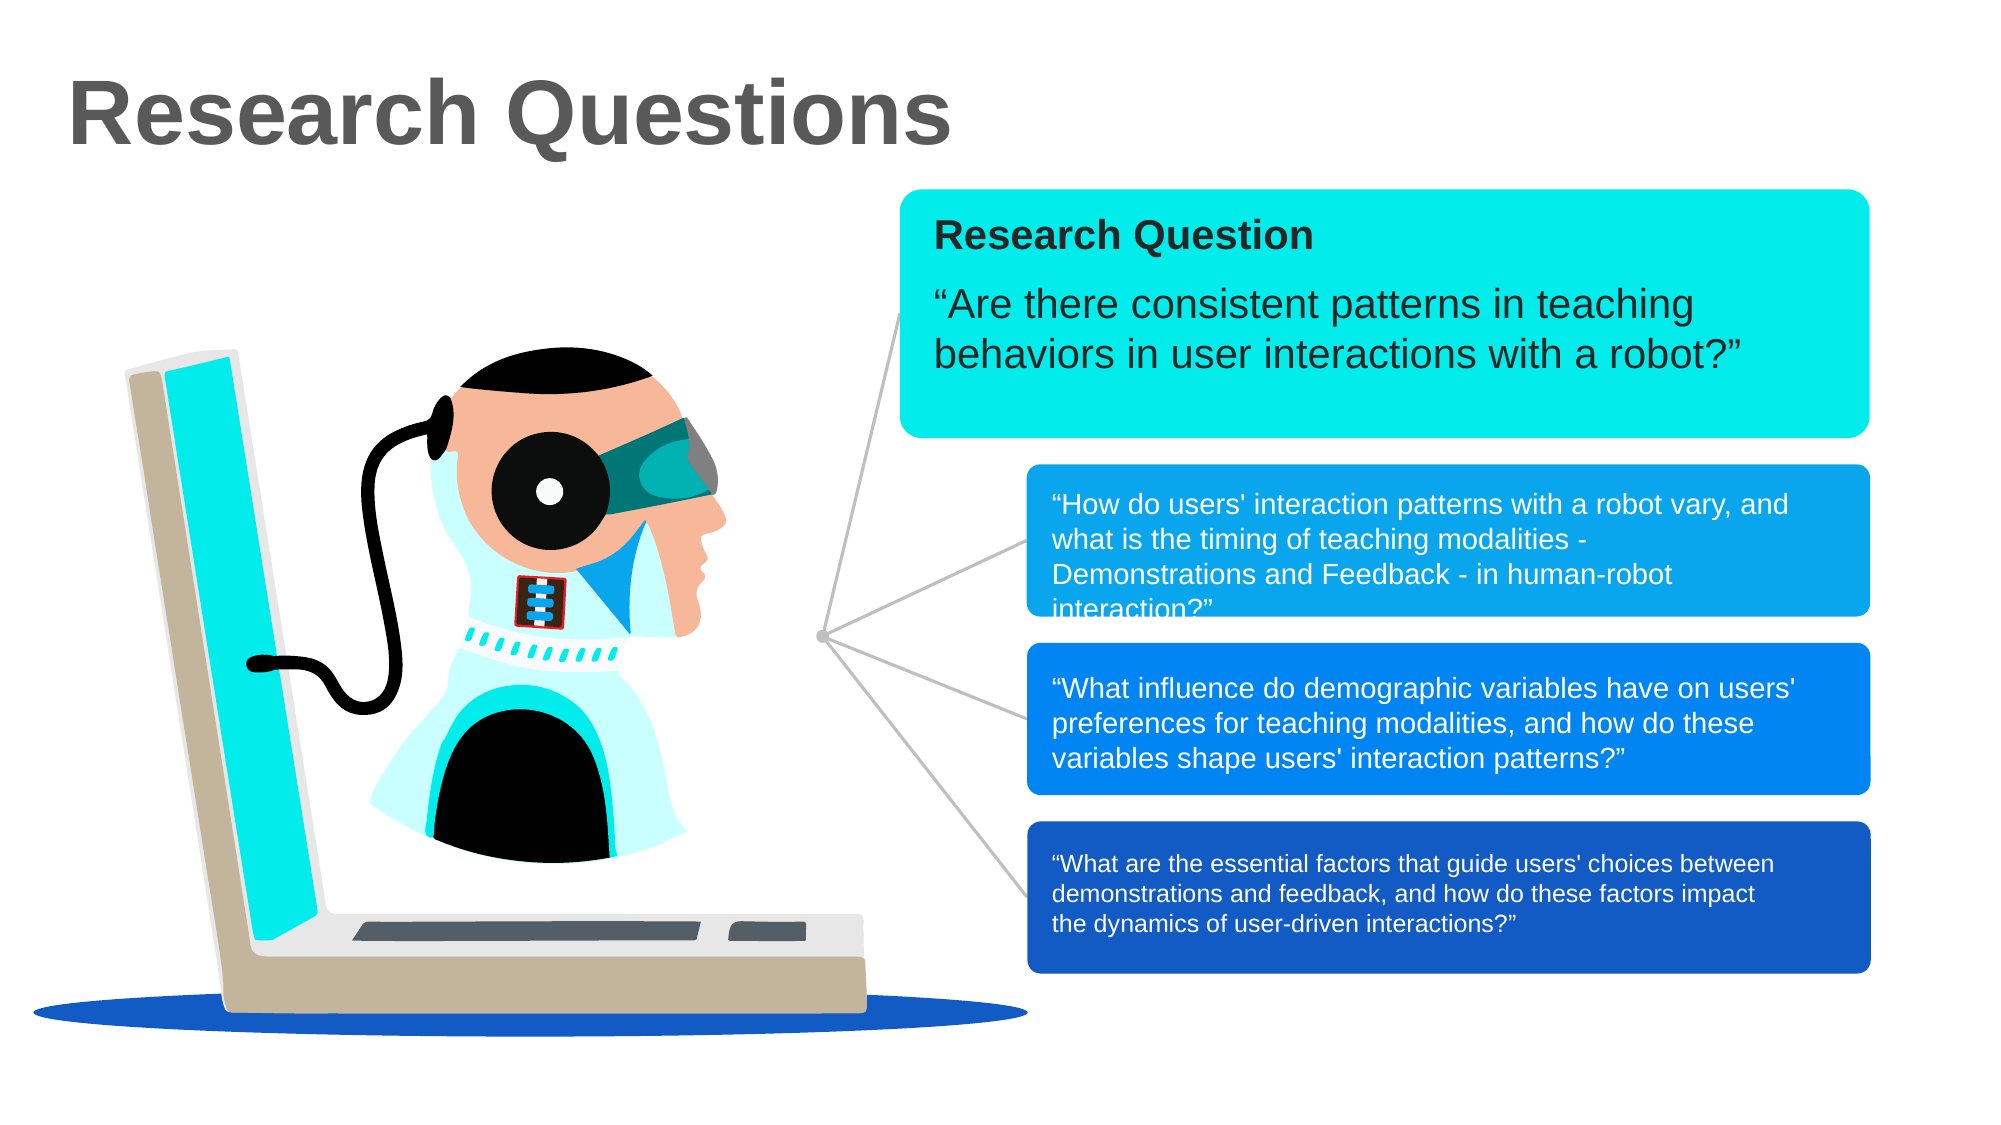

Research Questions

Research Question
“Are there consistent patterns in teaching behaviors in user interactions with a robot?”

“How do users' interaction patterns with a robot vary, and what is the timing of teaching modalities - Demonstrations and Feedback - in human-robot interaction?”

“What influence do demographic variables have on users' preferences for teaching modalities, and how do these variables shape users' interaction patterns?”

“What are the essential factors that guide users' choices between demonstrations and feedback, and how do these factors impact the dynamics of user-driven interactions?”